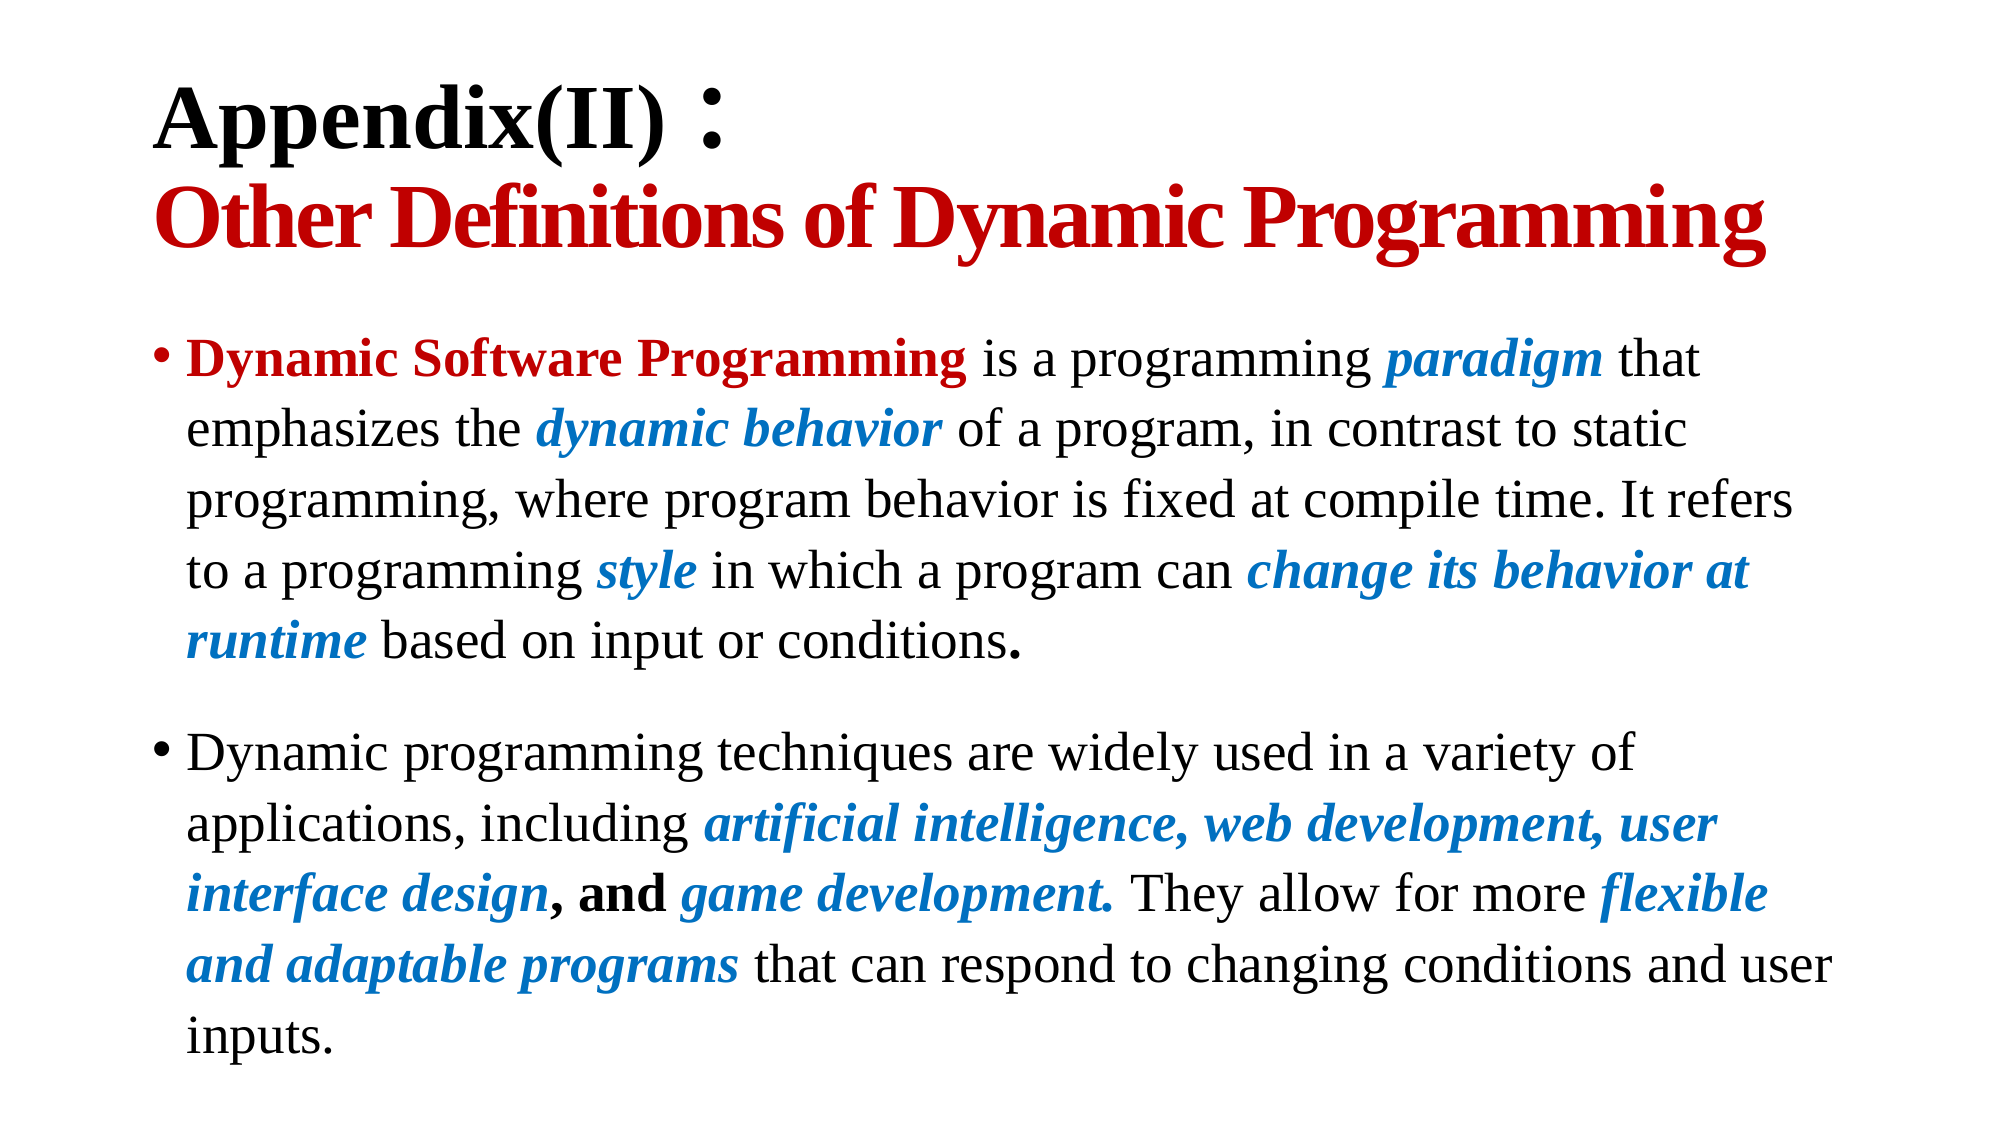

# Appendix(II)： Other Definitions of Dynamic Programming
Dynamic Software Programming is a programming paradigm that emphasizes the dynamic behavior of a program, in contrast to static programming, where program behavior is fixed at compile time. It refers to a programming style in which a program can change its behavior at runtime based on input or conditions.
Dynamic programming techniques are widely used in a variety of applications, including artificial intelligence, web development, user interface design, and game development. They allow for more flexible and adaptable programs that can respond to changing conditions and user inputs.